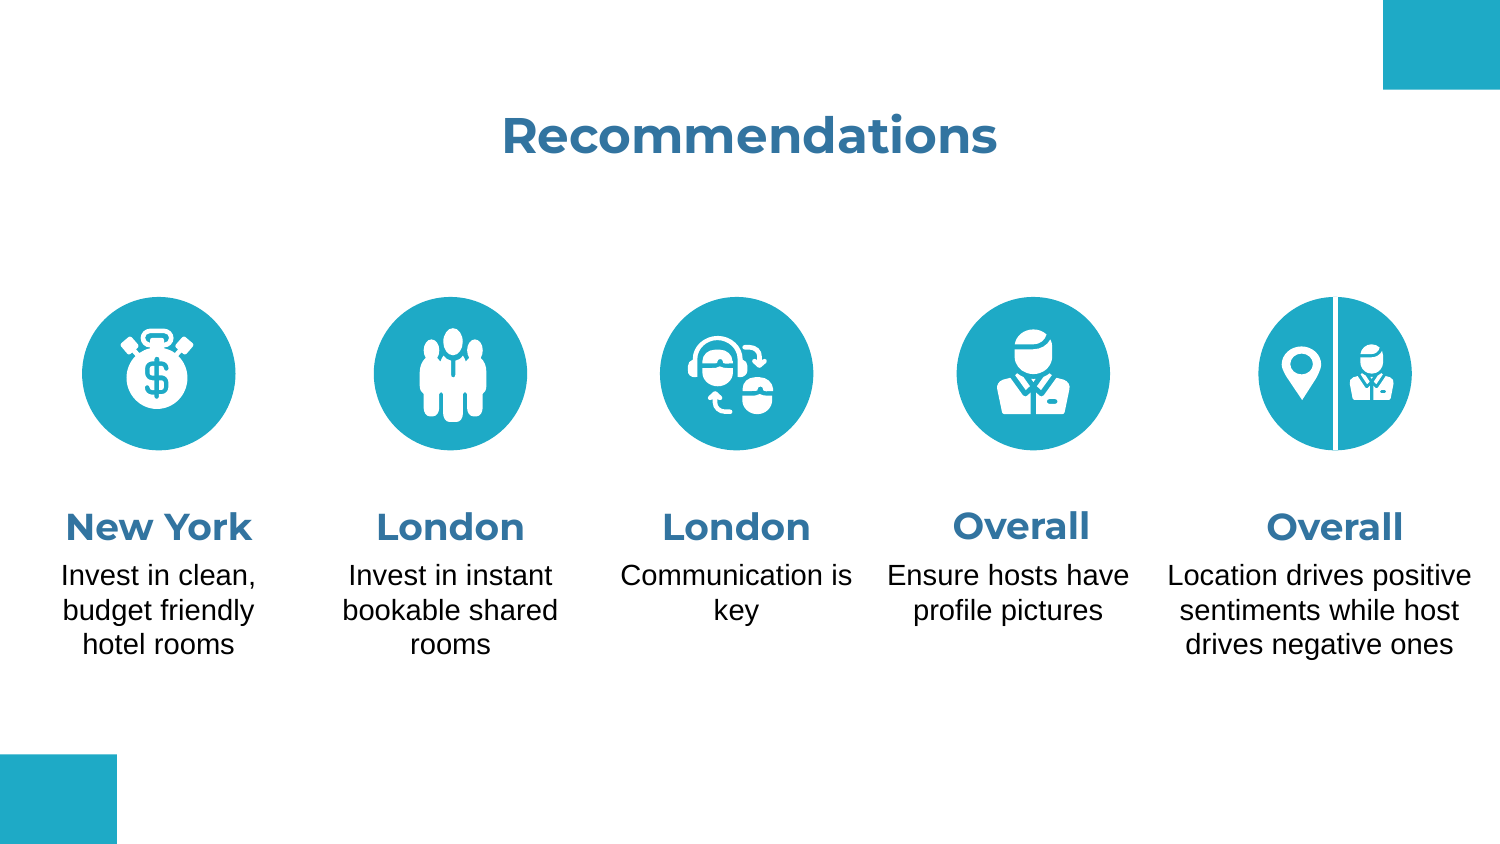

# Recommendations

Overall
Overall
London
New York
London
Invest in clean, budget friendly hotel rooms
Communication is key
Location drives positive sentiments while host drives negative ones
Invest in instant bookable shared rooms
Ensure hosts have profile pictures